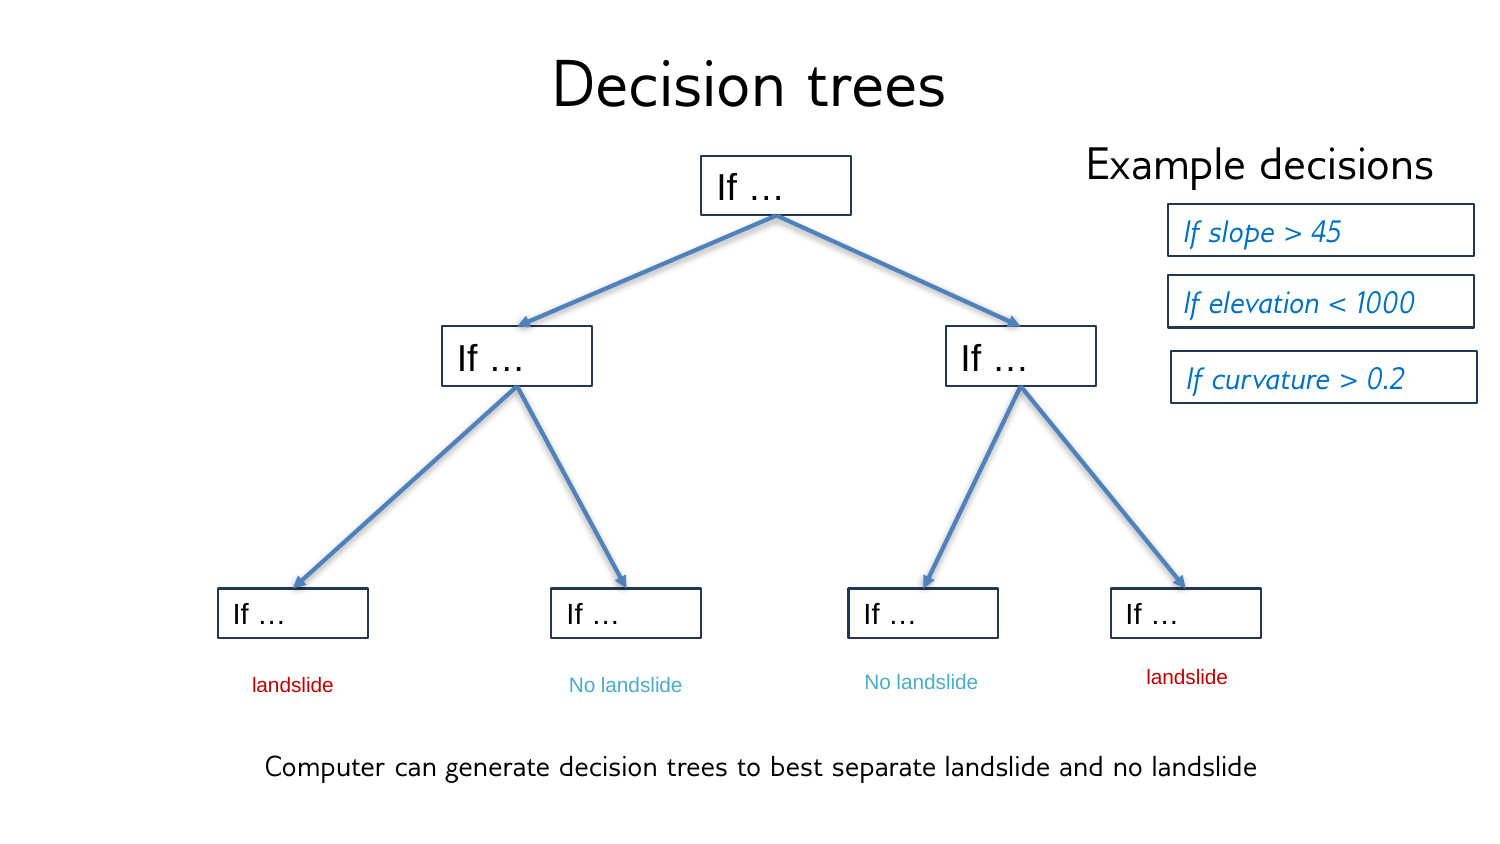

Decision trees
Example decisions
If …
If slope > 45
If elevation < 1000
If …
If …
If curvature > 0.2
If …
If …
If …
If …
landslide
No landslide
No landslide
landslide
Computer can generate decision trees to best separate landslide and no landslide